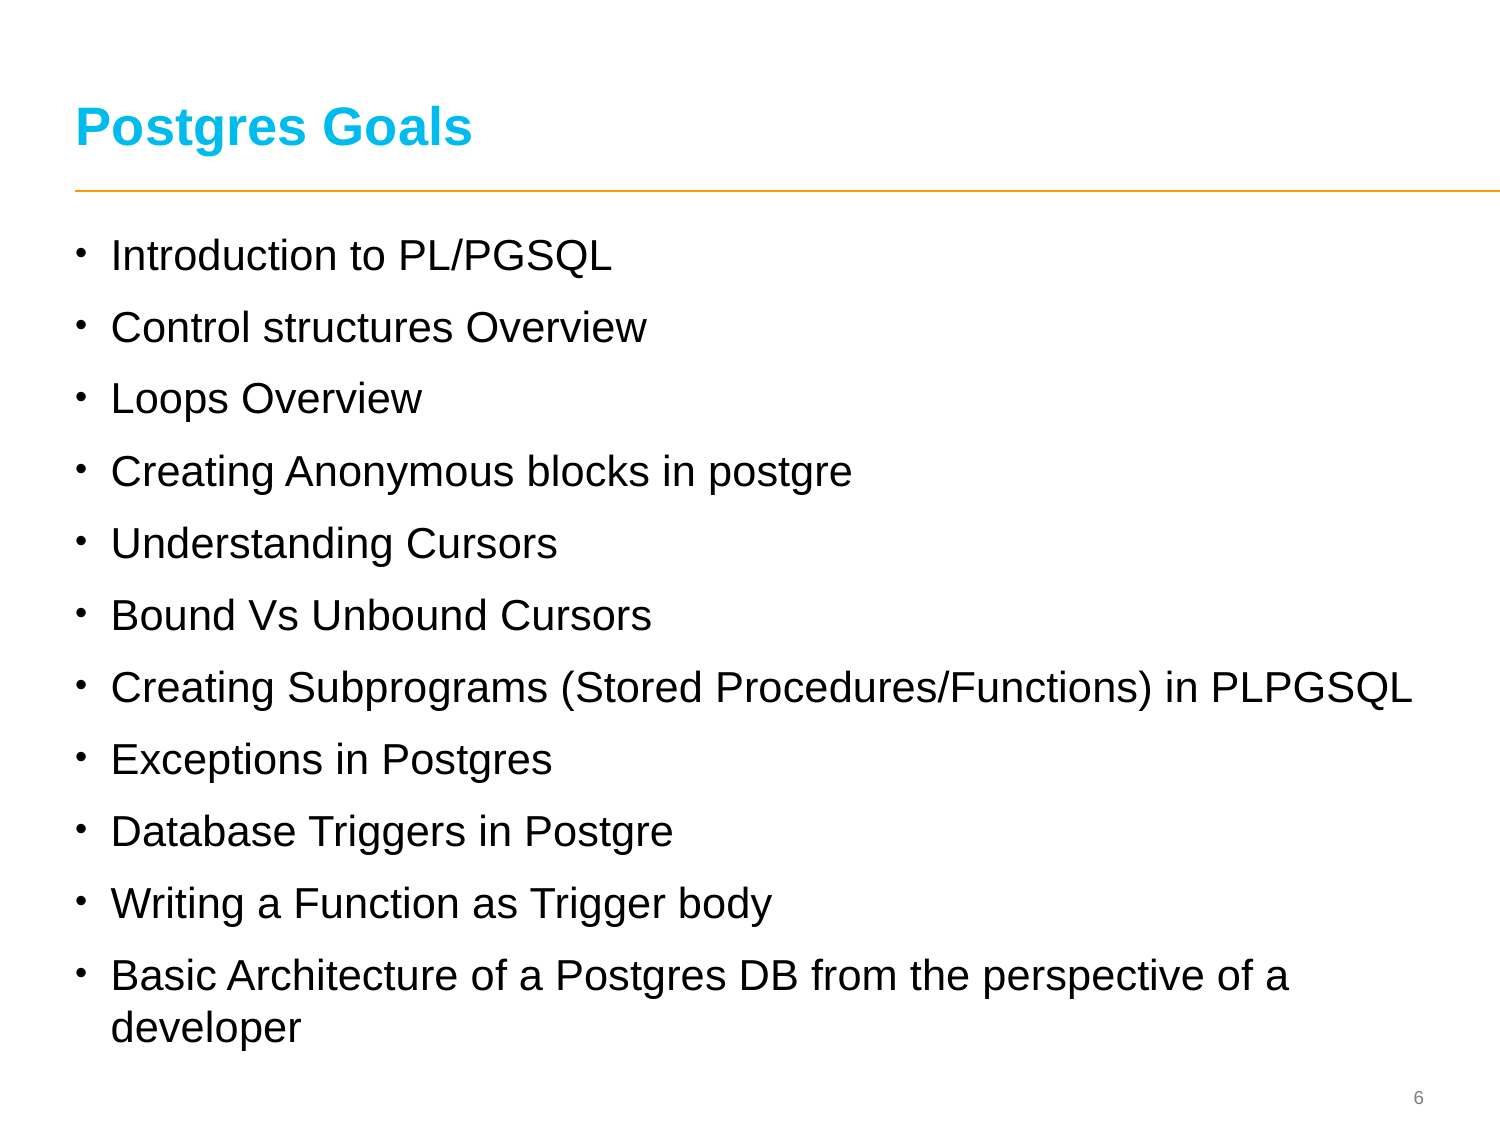

# Postgres Goals
Introduction to PL/PGSQL
Control structures Overview
Loops Overview
Creating Anonymous blocks in postgre
Understanding Cursors
Bound Vs Unbound Cursors
Creating Subprograms (Stored Procedures/Functions) in PLPGSQL
Exceptions in Postgres
Database Triggers in Postgre
Writing a Function as Trigger body
Basic Architecture of a Postgres DB from the perspective of a developer